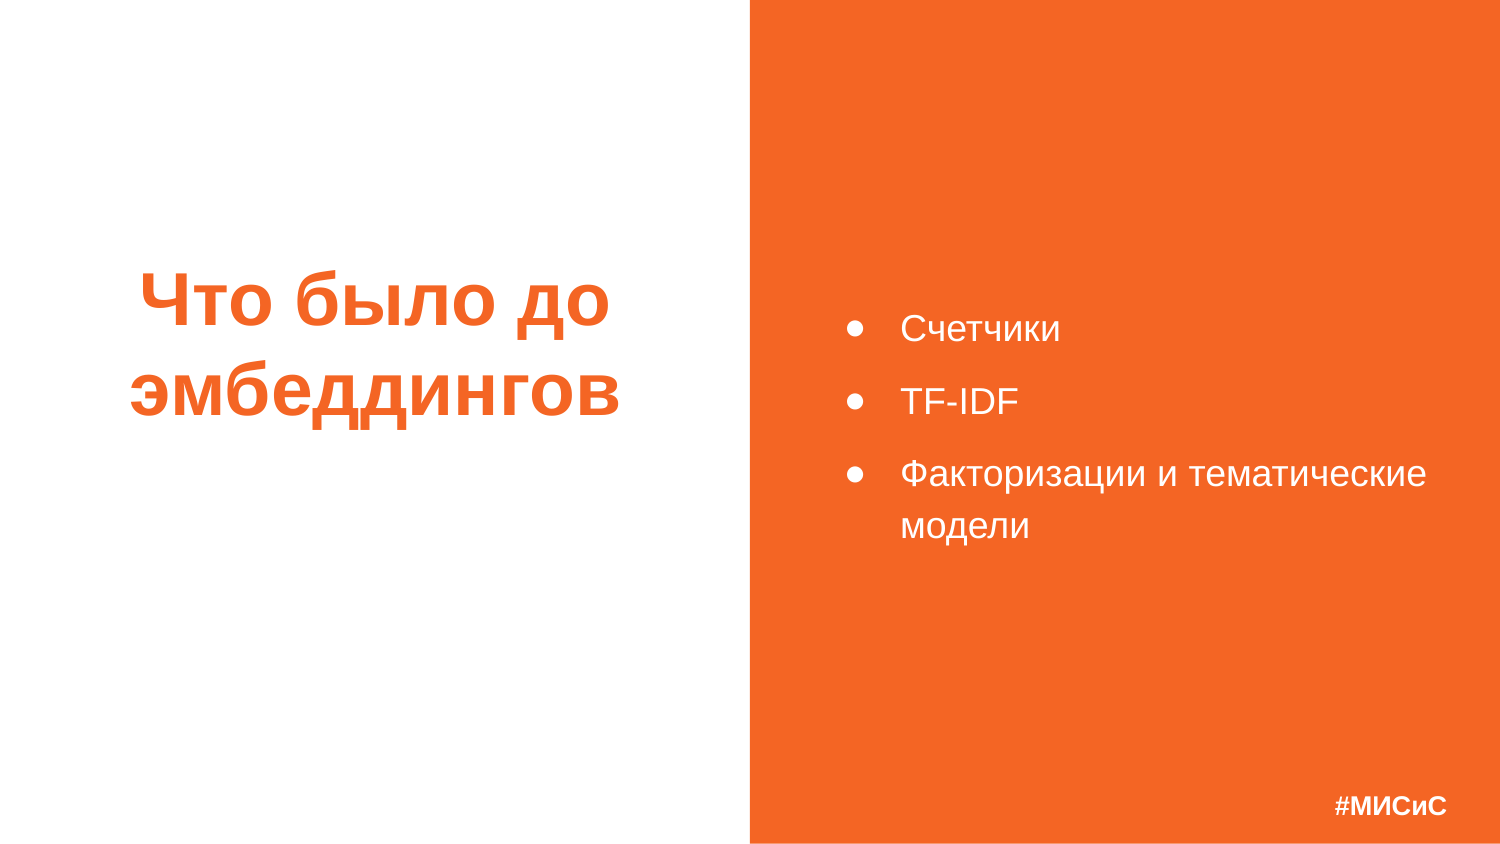

Счетчики
TF-IDF
Факторизации и тематические модели
# Что было до эмбеддингов